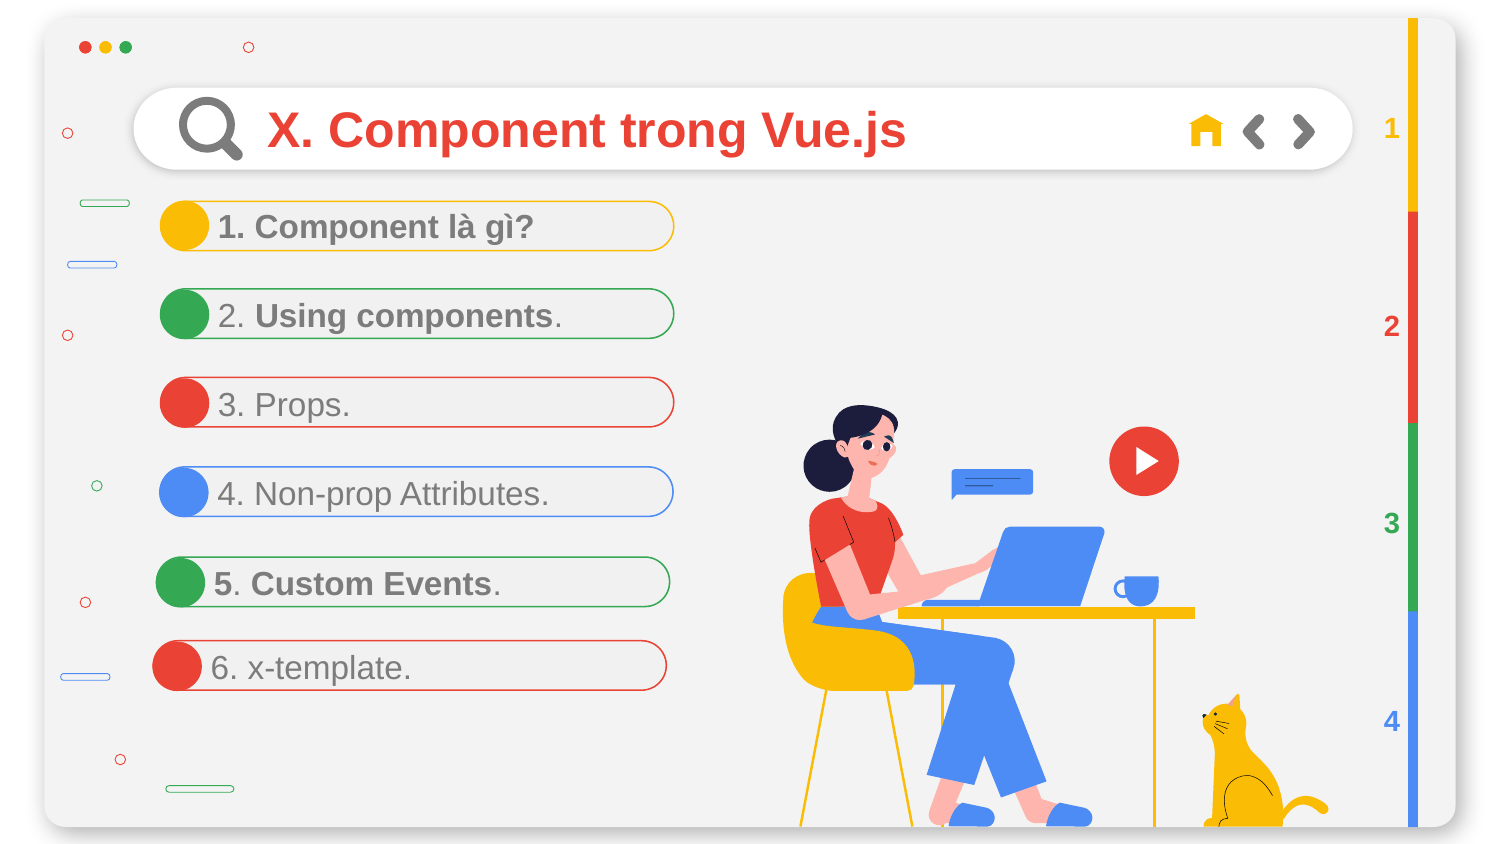

# X. Component trong Vue.js
1

1. Component là gì?

2. Using components.
2

3. Props.

4. Non-prop Attributes.
3

5. Custom Events.

6. x-template.
4